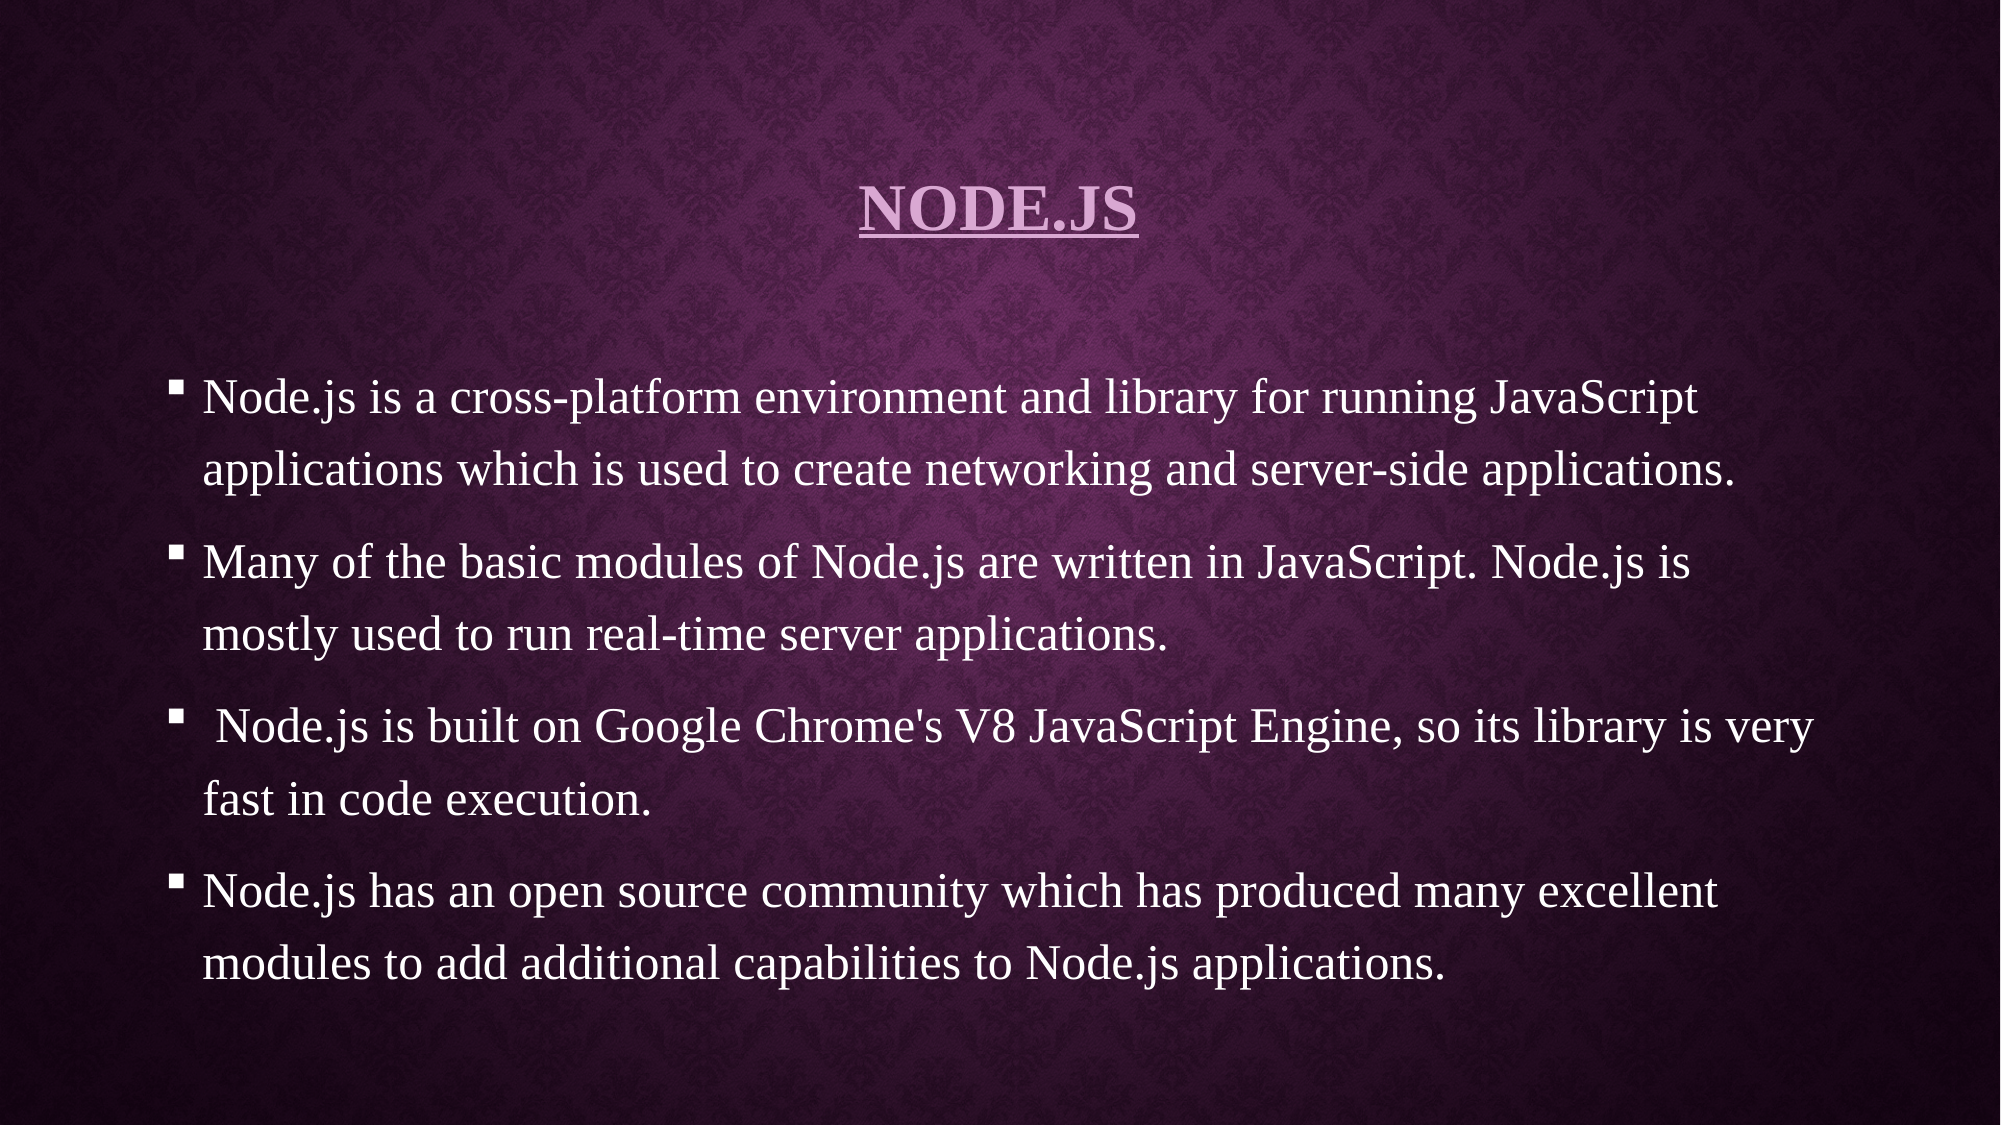

# Node.js
Node.js is a cross-platform environment and library for running JavaScript applications which is used to create networking and server-side applications.
Many of the basic modules of Node.js are written in JavaScript. Node.js is mostly used to run real-time server applications.
 Node.js is built on Google Chrome's V8 JavaScript Engine, so its library is very fast in code execution.
Node.js has an open source community which has produced many excellent modules to add additional capabilities to Node.js applications.